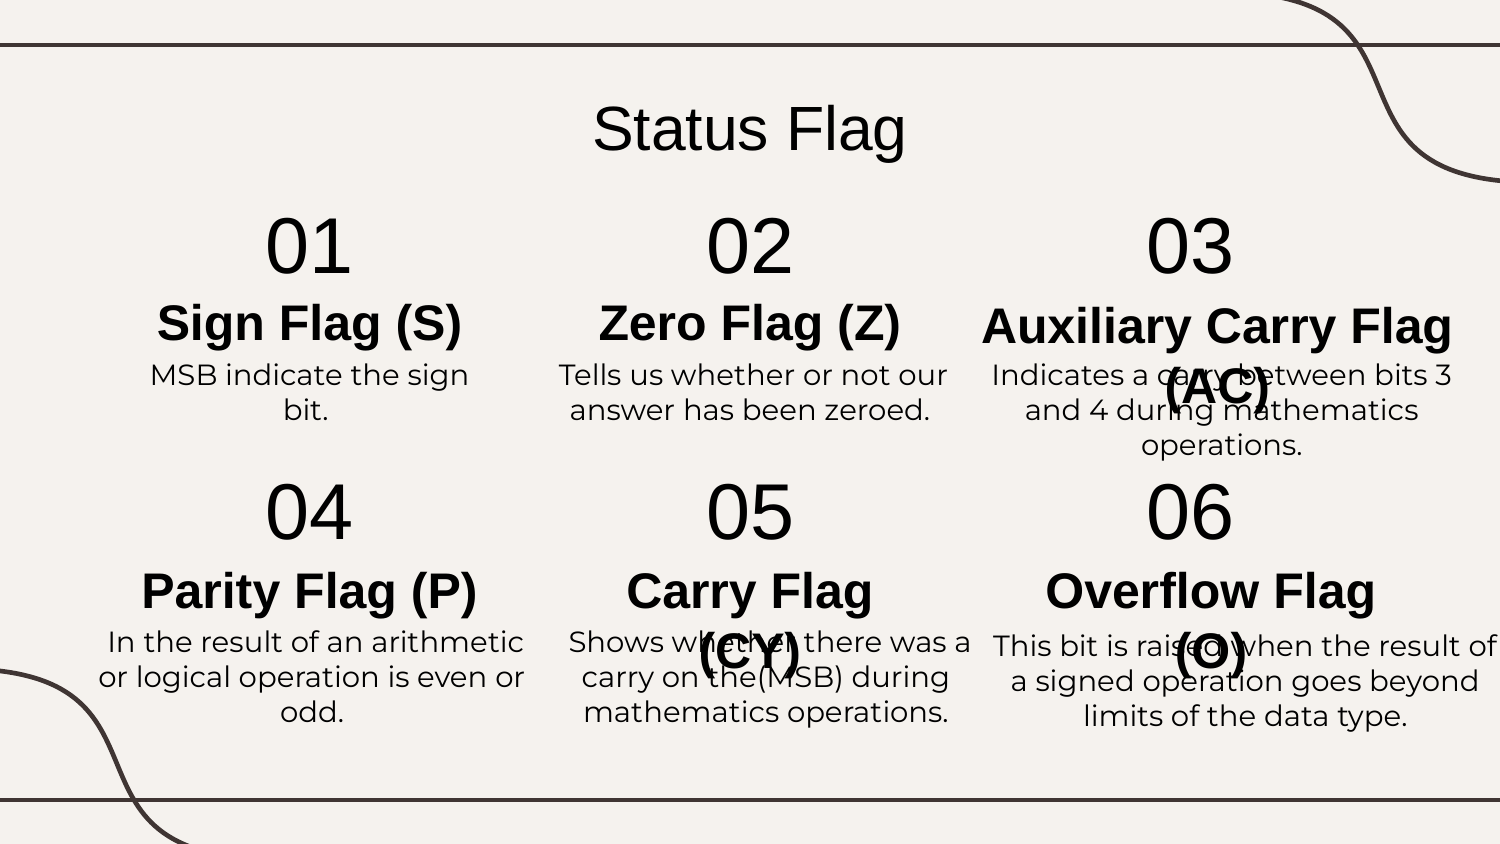

Status Flag
01
02
03
# Sign Flag (S)
Zero Flag (Z)
Auxiliary Carry Flag (AC)
MSB indicate the sign bit.
 Tells us whether or not our answer has been zeroed.
Indicates a carry between bits 3 and 4 during mathematics operations.
04
05
06
Parity Flag (P)
Carry Flag (CY)
Overflow Flag (O)
 In the result of an arithmetic or logical operation is even or odd.
 Shows whether there was a carry on the(MSB) during mathematics operations.
This bit is raised when the result of a signed operation goes beyond limits of the data type.